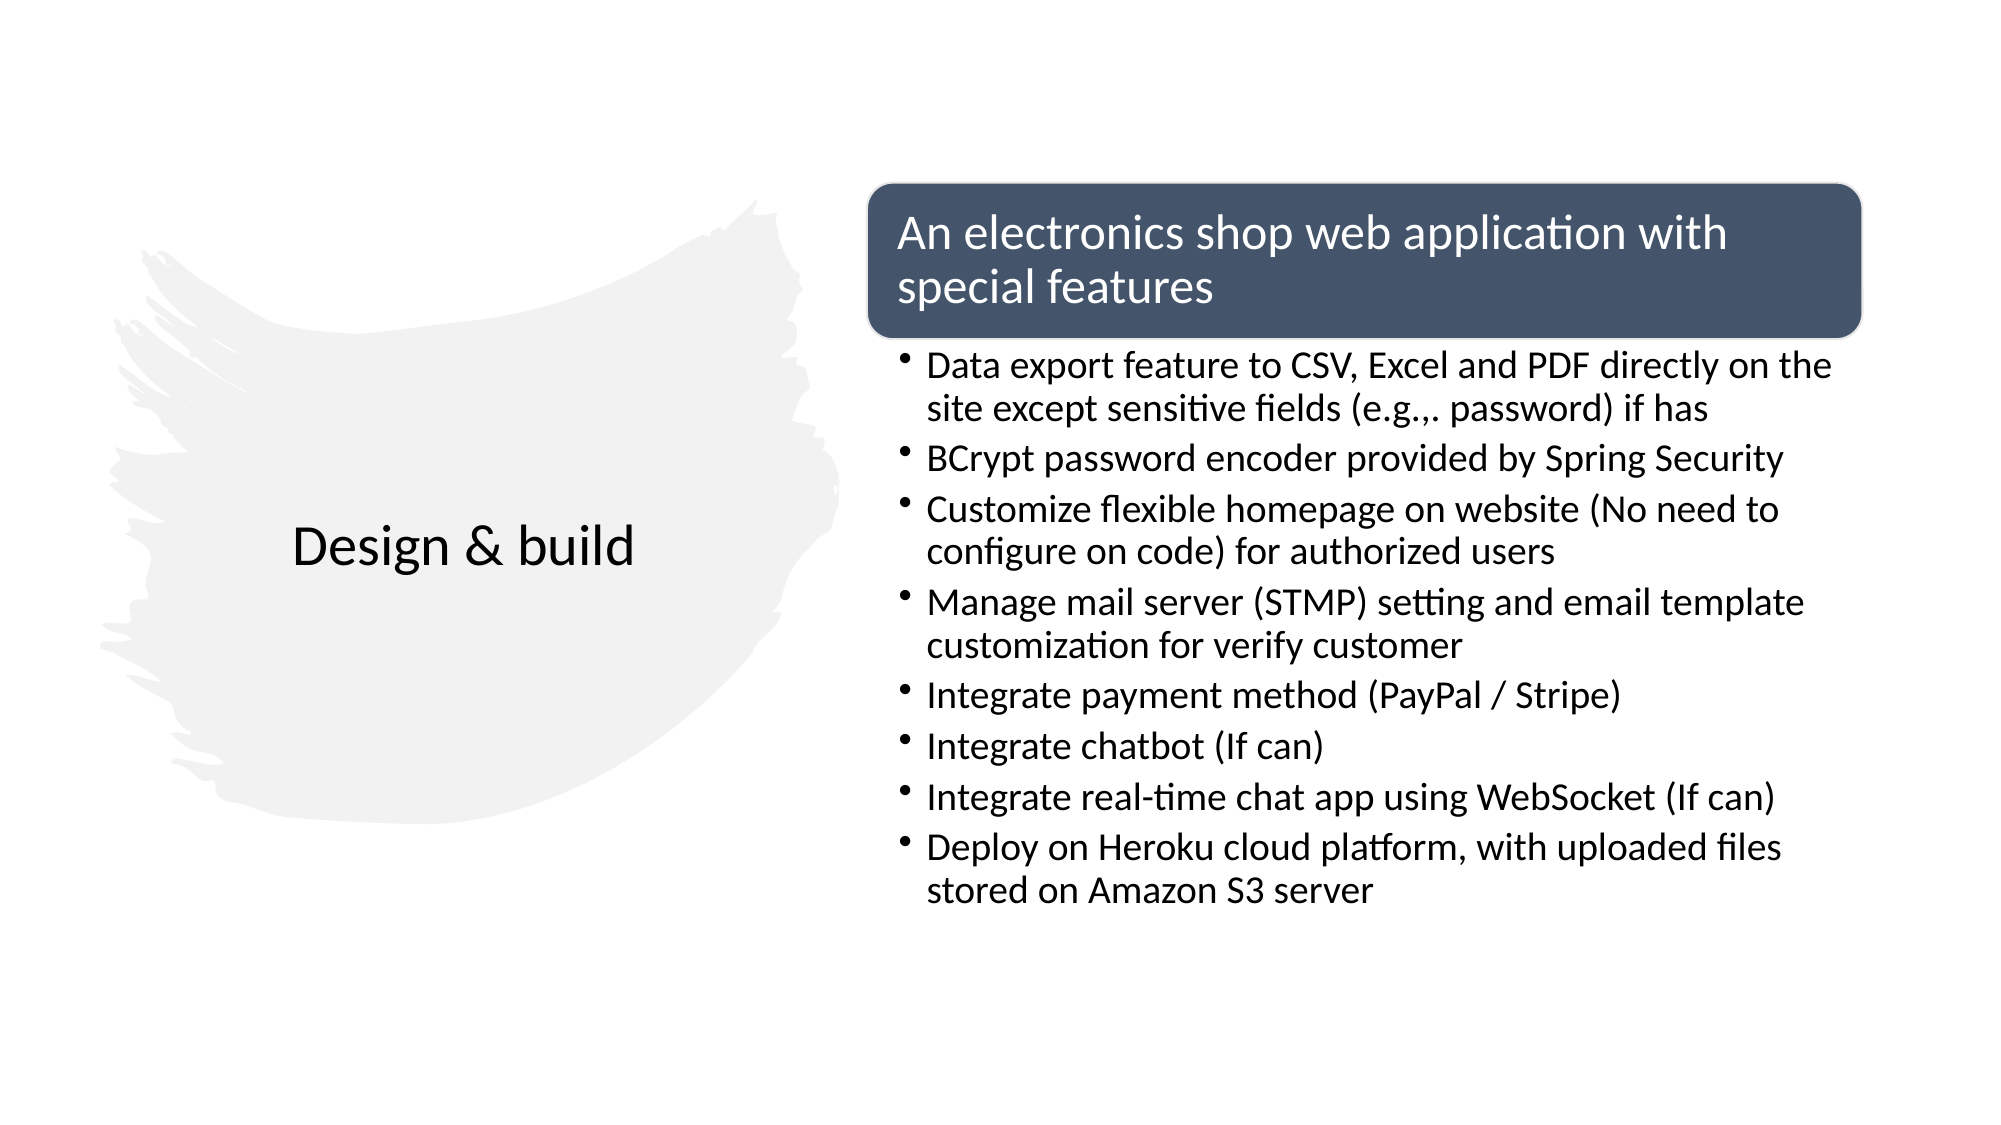

An electronics shop web application with special features
Data export feature to CSV, Excel and PDF directly on the site except sensitive fields (e.g.,. password) if has
BCrypt password encoder provided by Spring Security
Customize flexible homepage on website (No need to configure on code) for authorized users
Manage mail server (STMP) setting and email template customization for verify customer
Integrate payment method (PayPal / Stripe)
Integrate chatbot (If can)
Integrate real-time chat app using WebSocket (If can)
Deploy on Heroku cloud platform, with uploaded files stored on Amazon S3 server

# Design & build